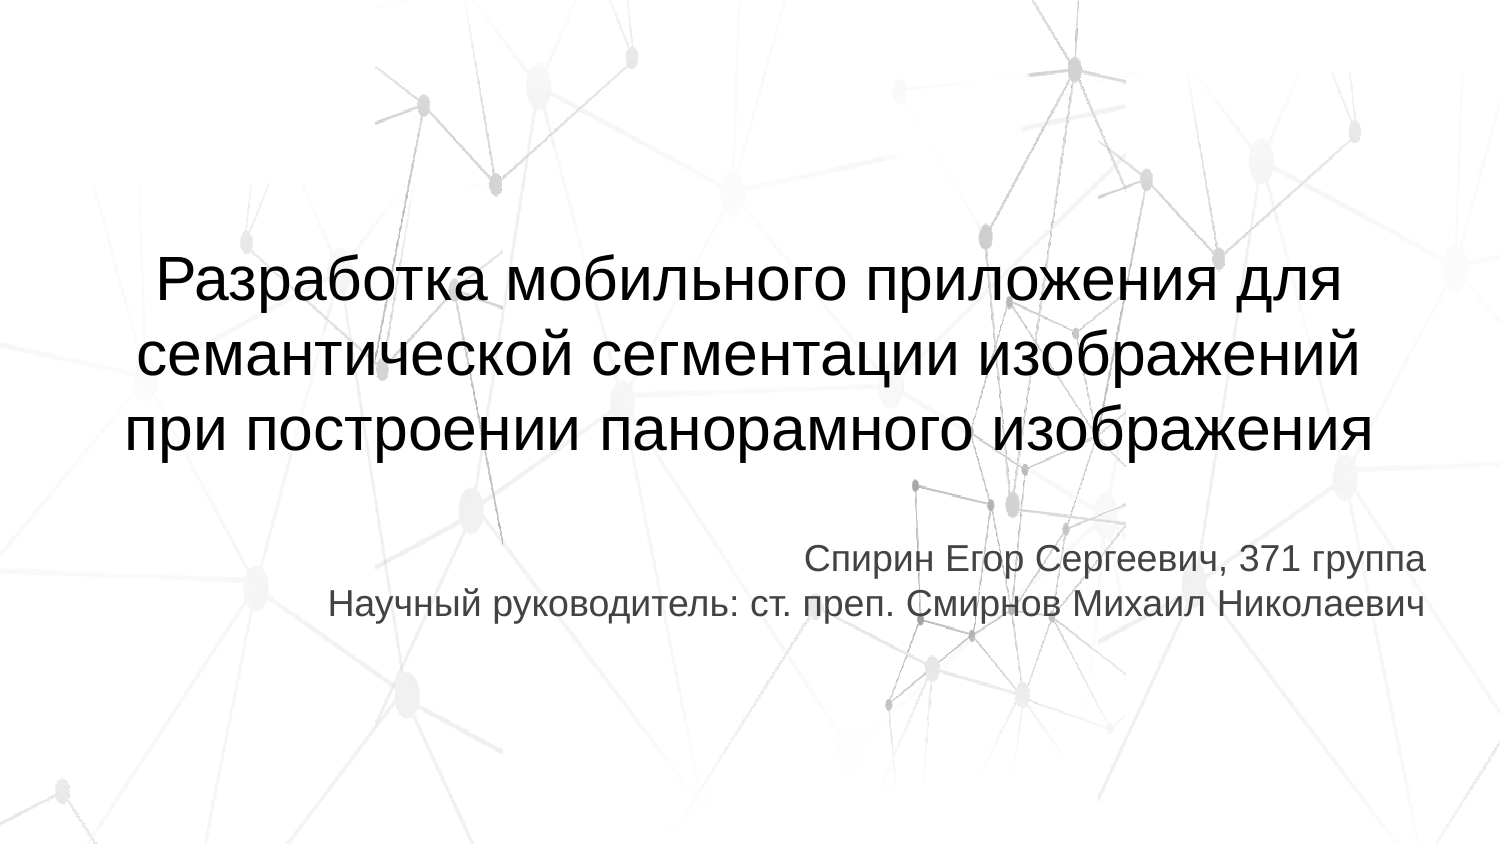

# Разработка мобильного приложения для
семантической сегментации изображений
при построении панорамного изображения
Спирин Егор Сергеевич, 371 группа
Научный руководитель: ст. преп. Смирнов Михаил Николаевич